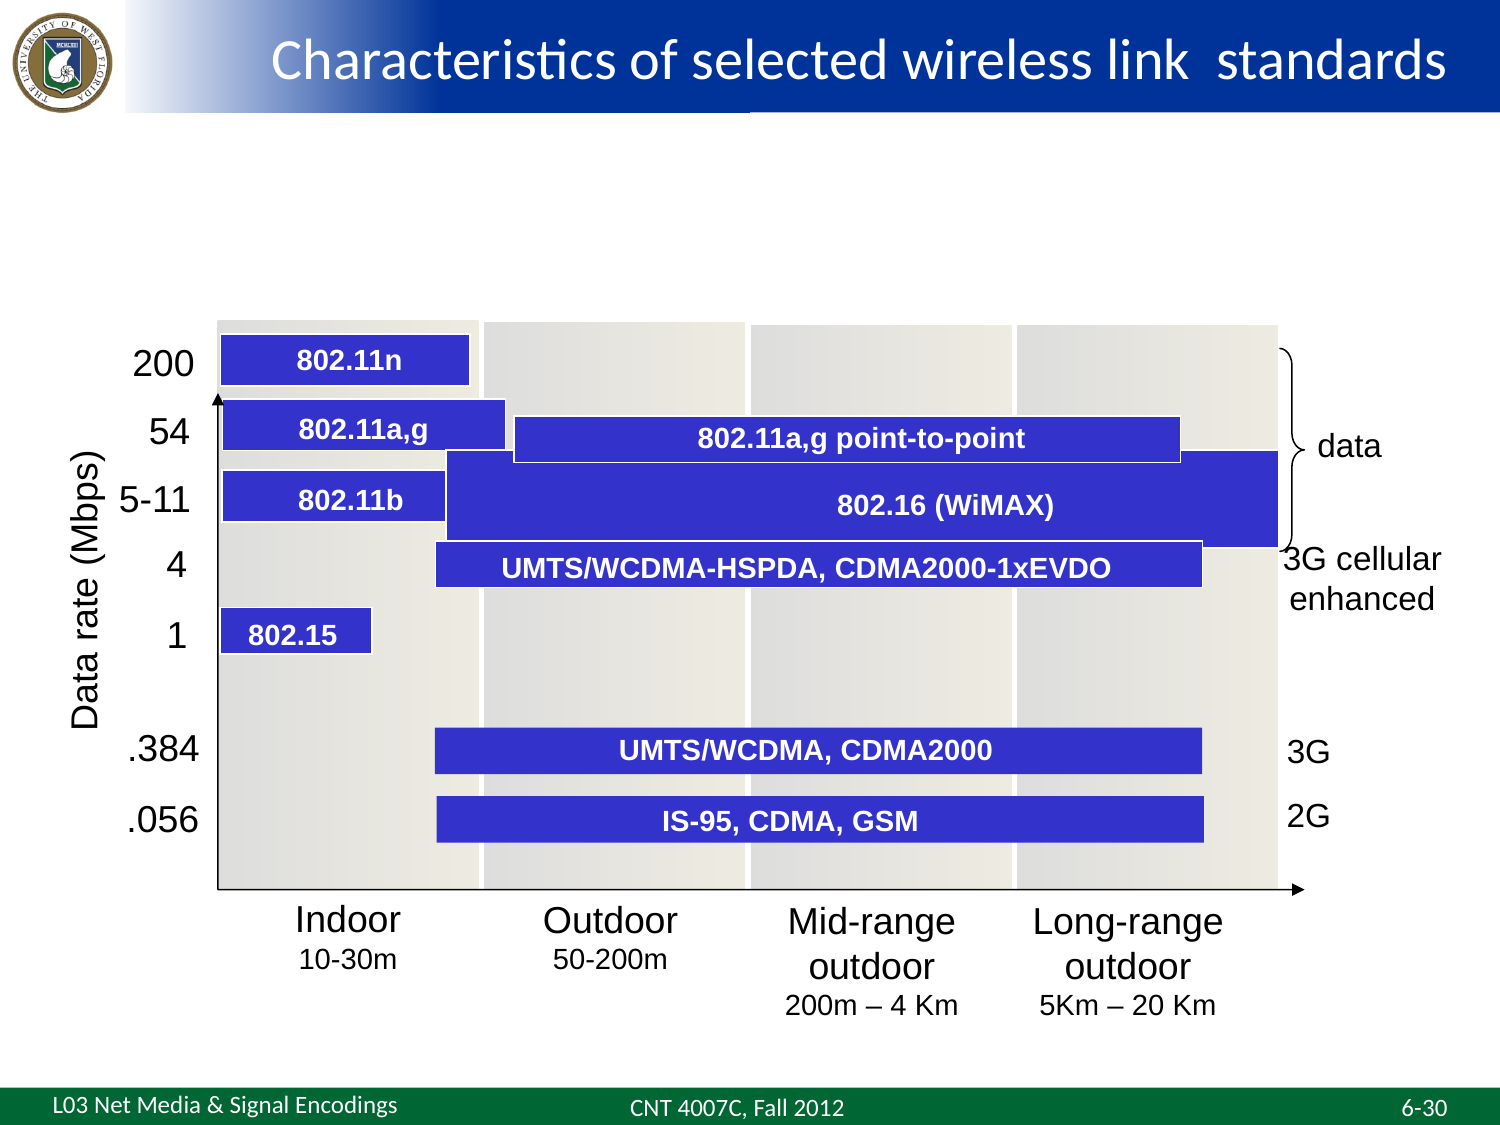

# Characteristics of selected wireless link  standards

200

802.11n

54
802.11a,g
802.11a,g point-to-point

data

5-11

802.11b
802.16 (WiMAX)
3G cellular
enhanced
4

UMTS/WCDMA-HSPDA, CDMA2000-1xEVDO
Data rate (Mbps)
1

802.15
.384
3G
UMTS/WCDMA, CDMA2000

2G
.056
IS-95, CDMA, GSM

Indoor
10-30m
Outdoor
50-200m
Mid-range
outdoor
200m – 4 Km
Long-range
outdoor
5Km – 20 Km

L03 Net Media & Signal Encodings
CNT 4007C, Fall 2012
6-30